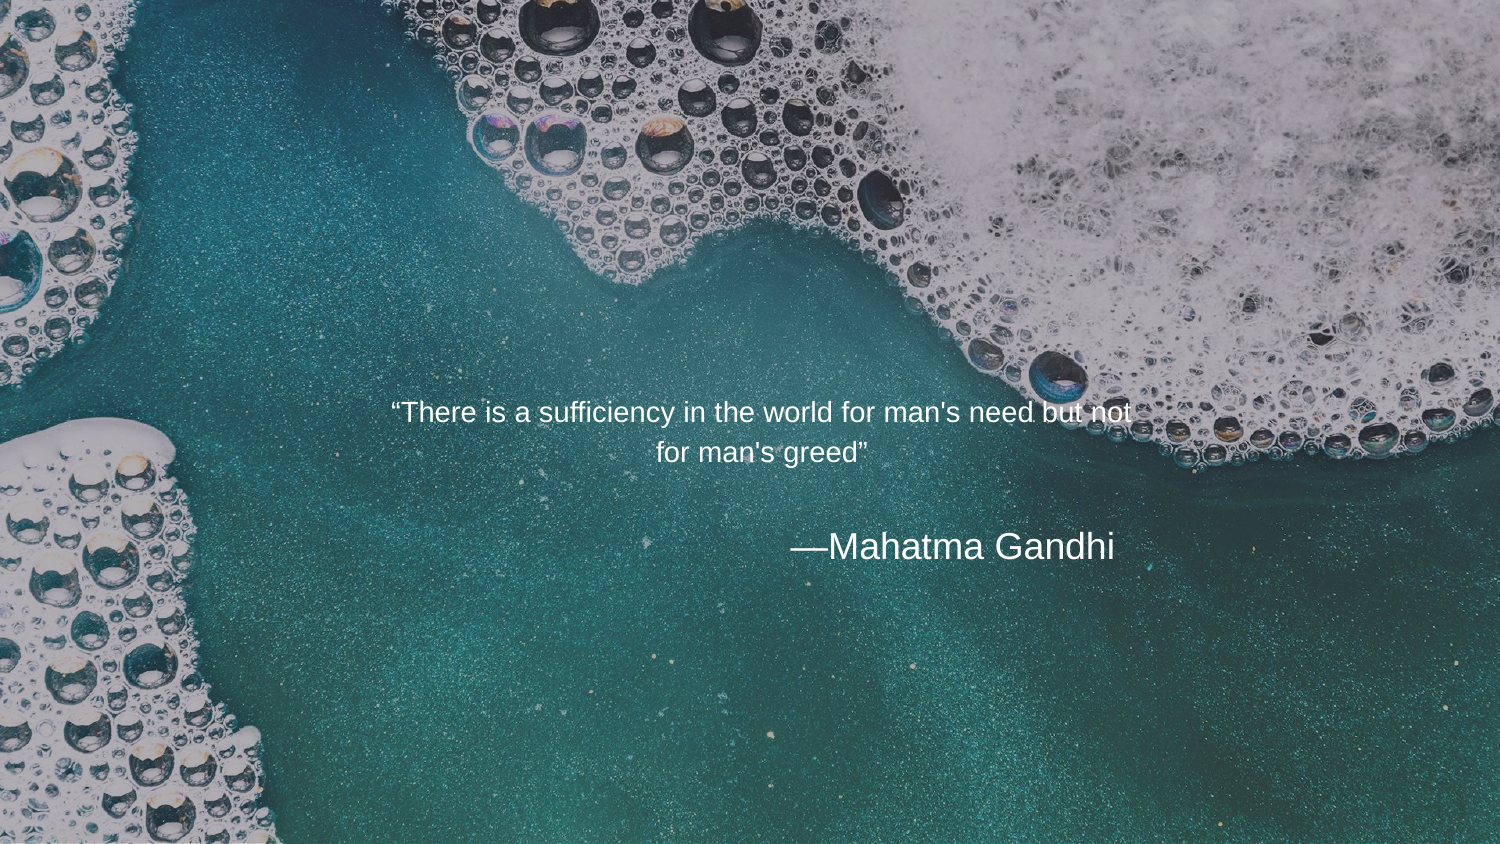

“There is a sufficiency in the world for man's need but not for man's greed”
—Mahatma Gandhi